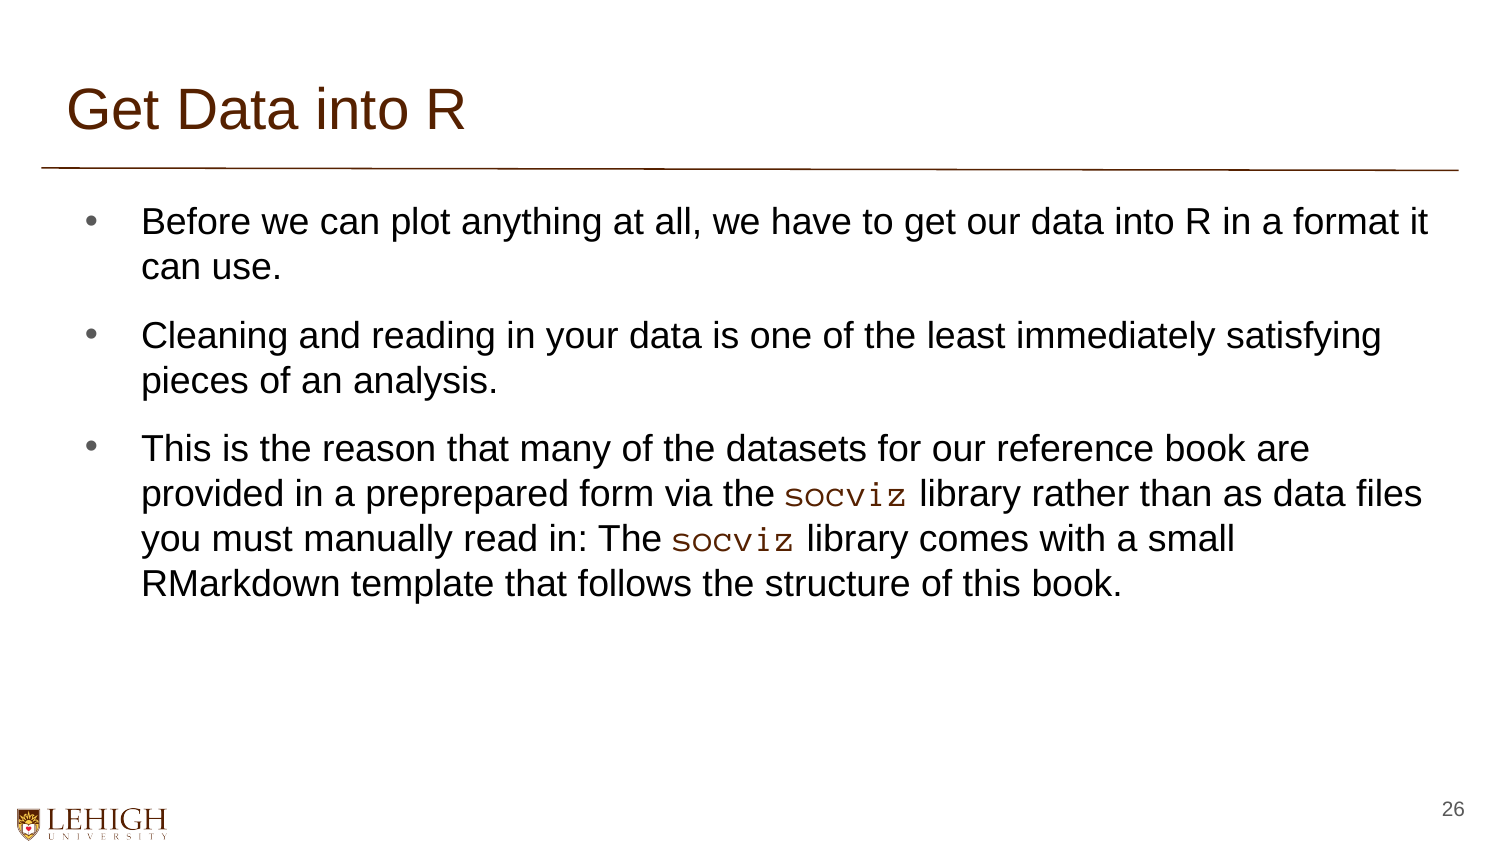

# Get Data into R
Before we can plot anything at all, we have to get our data into R in a format it can use.
Cleaning and reading in your data is one of the least immediately satisfying pieces of an analysis.
This is the reason that many of the datasets for our reference book are provided in a preprepared form via the socviz library rather than as data files you must manually read in: The socviz library comes with a small RMarkdown template that follows the structure of this book.
26